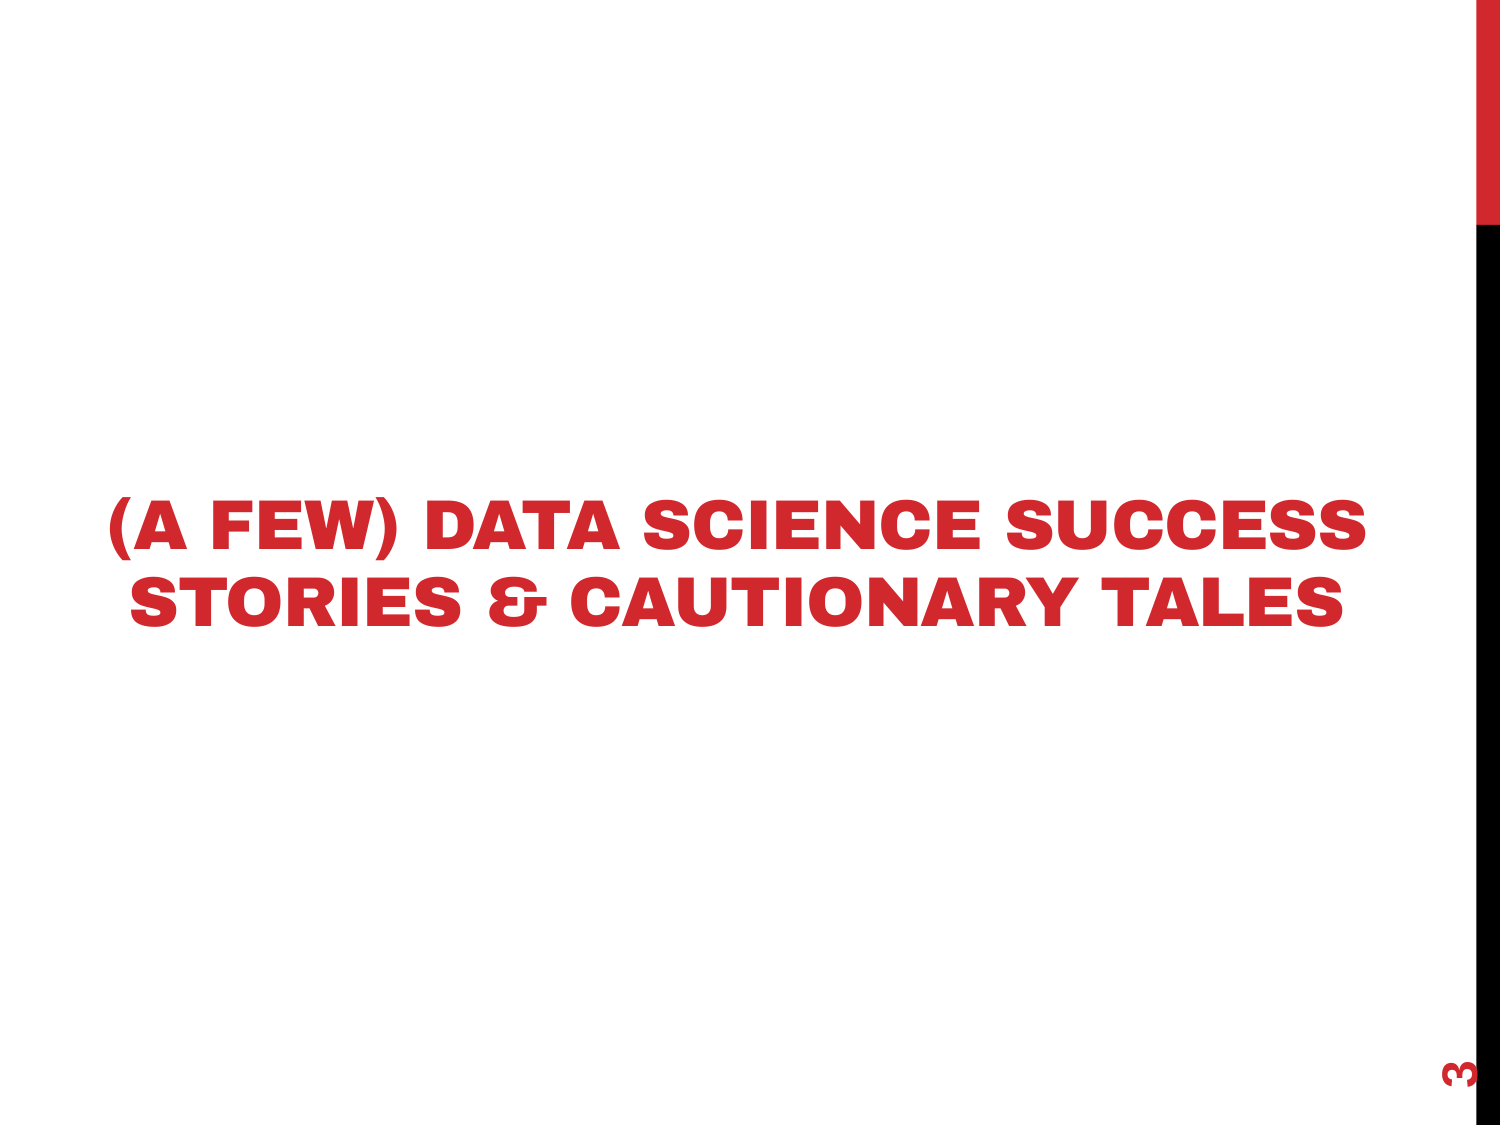

(A few) Data Science Success Stories & Cautionary Tales
3